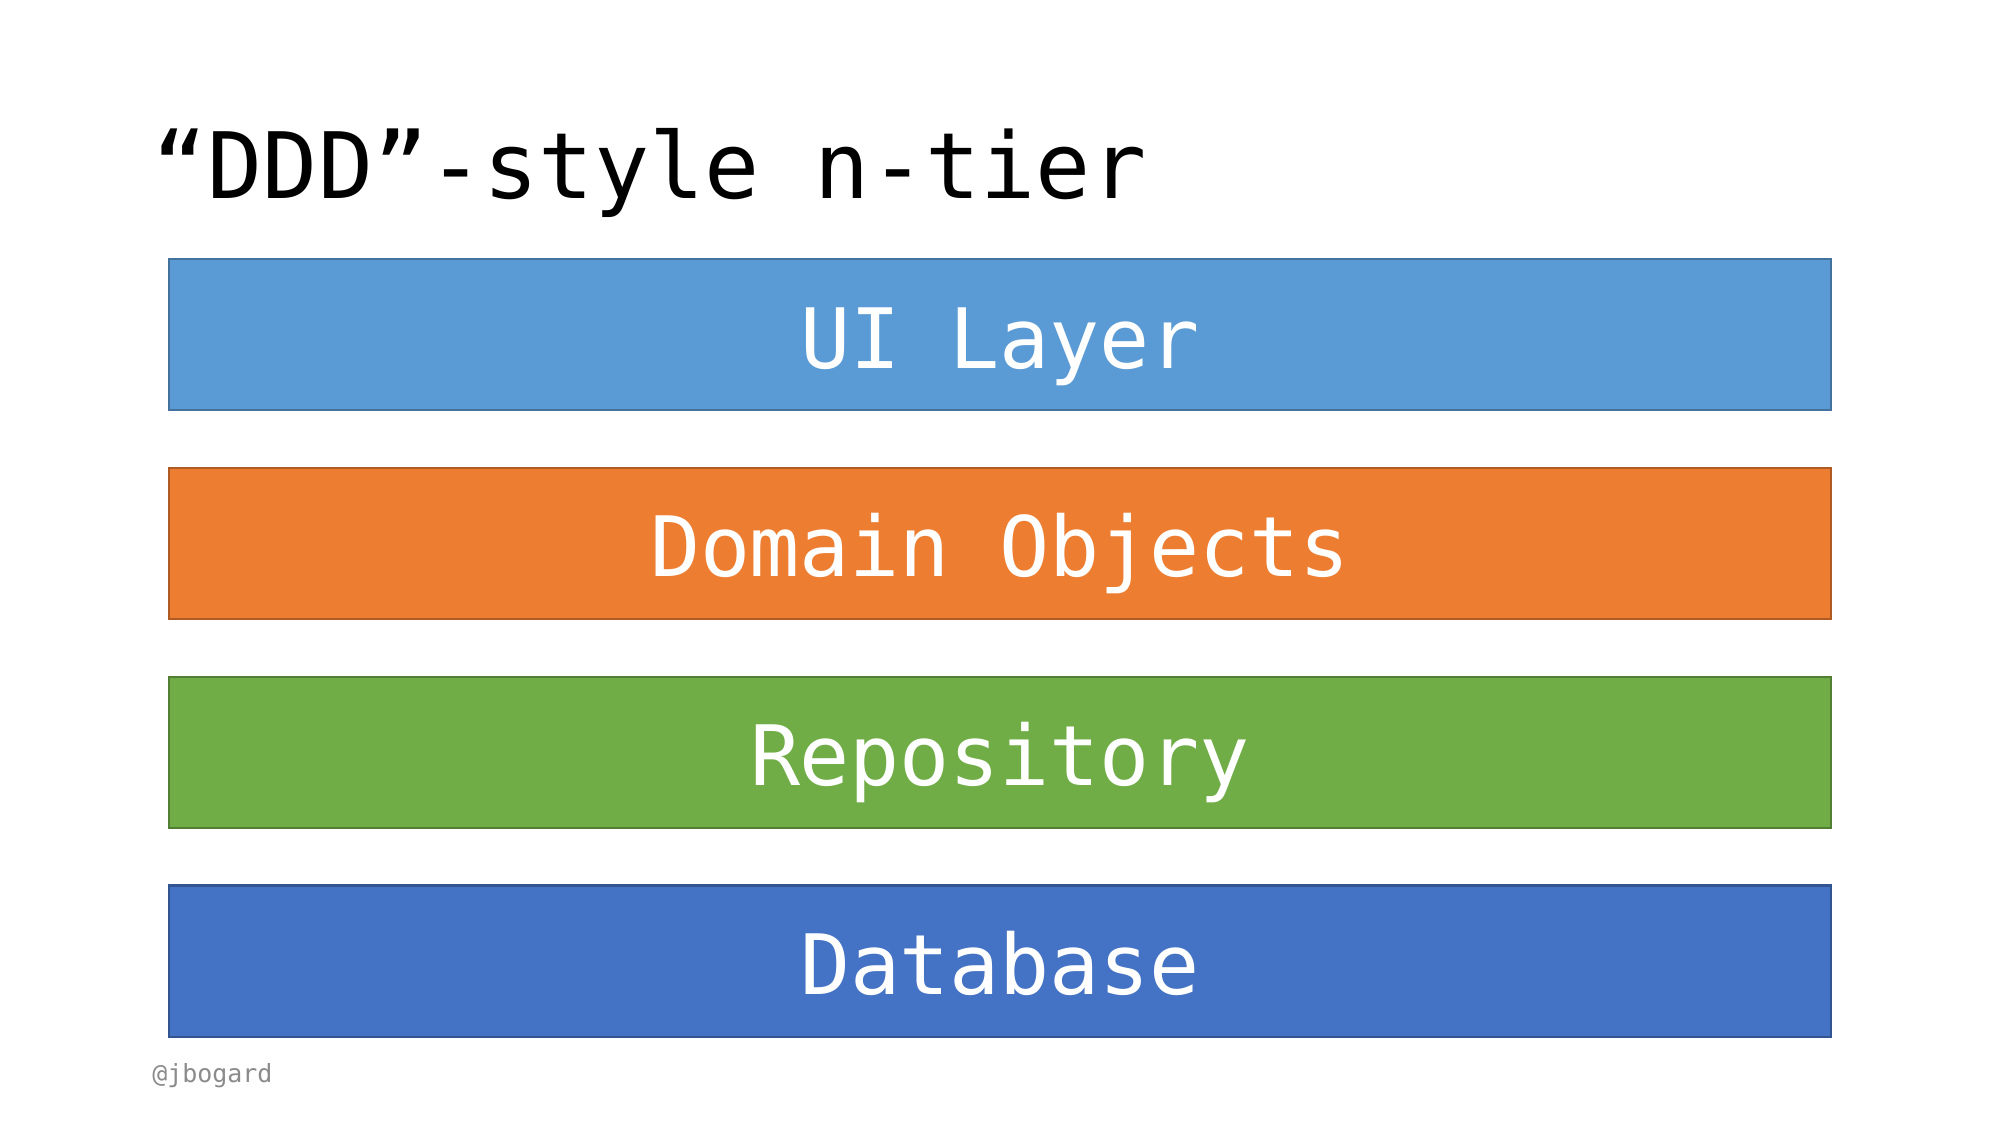

# “DDD”-style n-tier
UI Layer
Domain Objects
Repository
Database
@jbogard